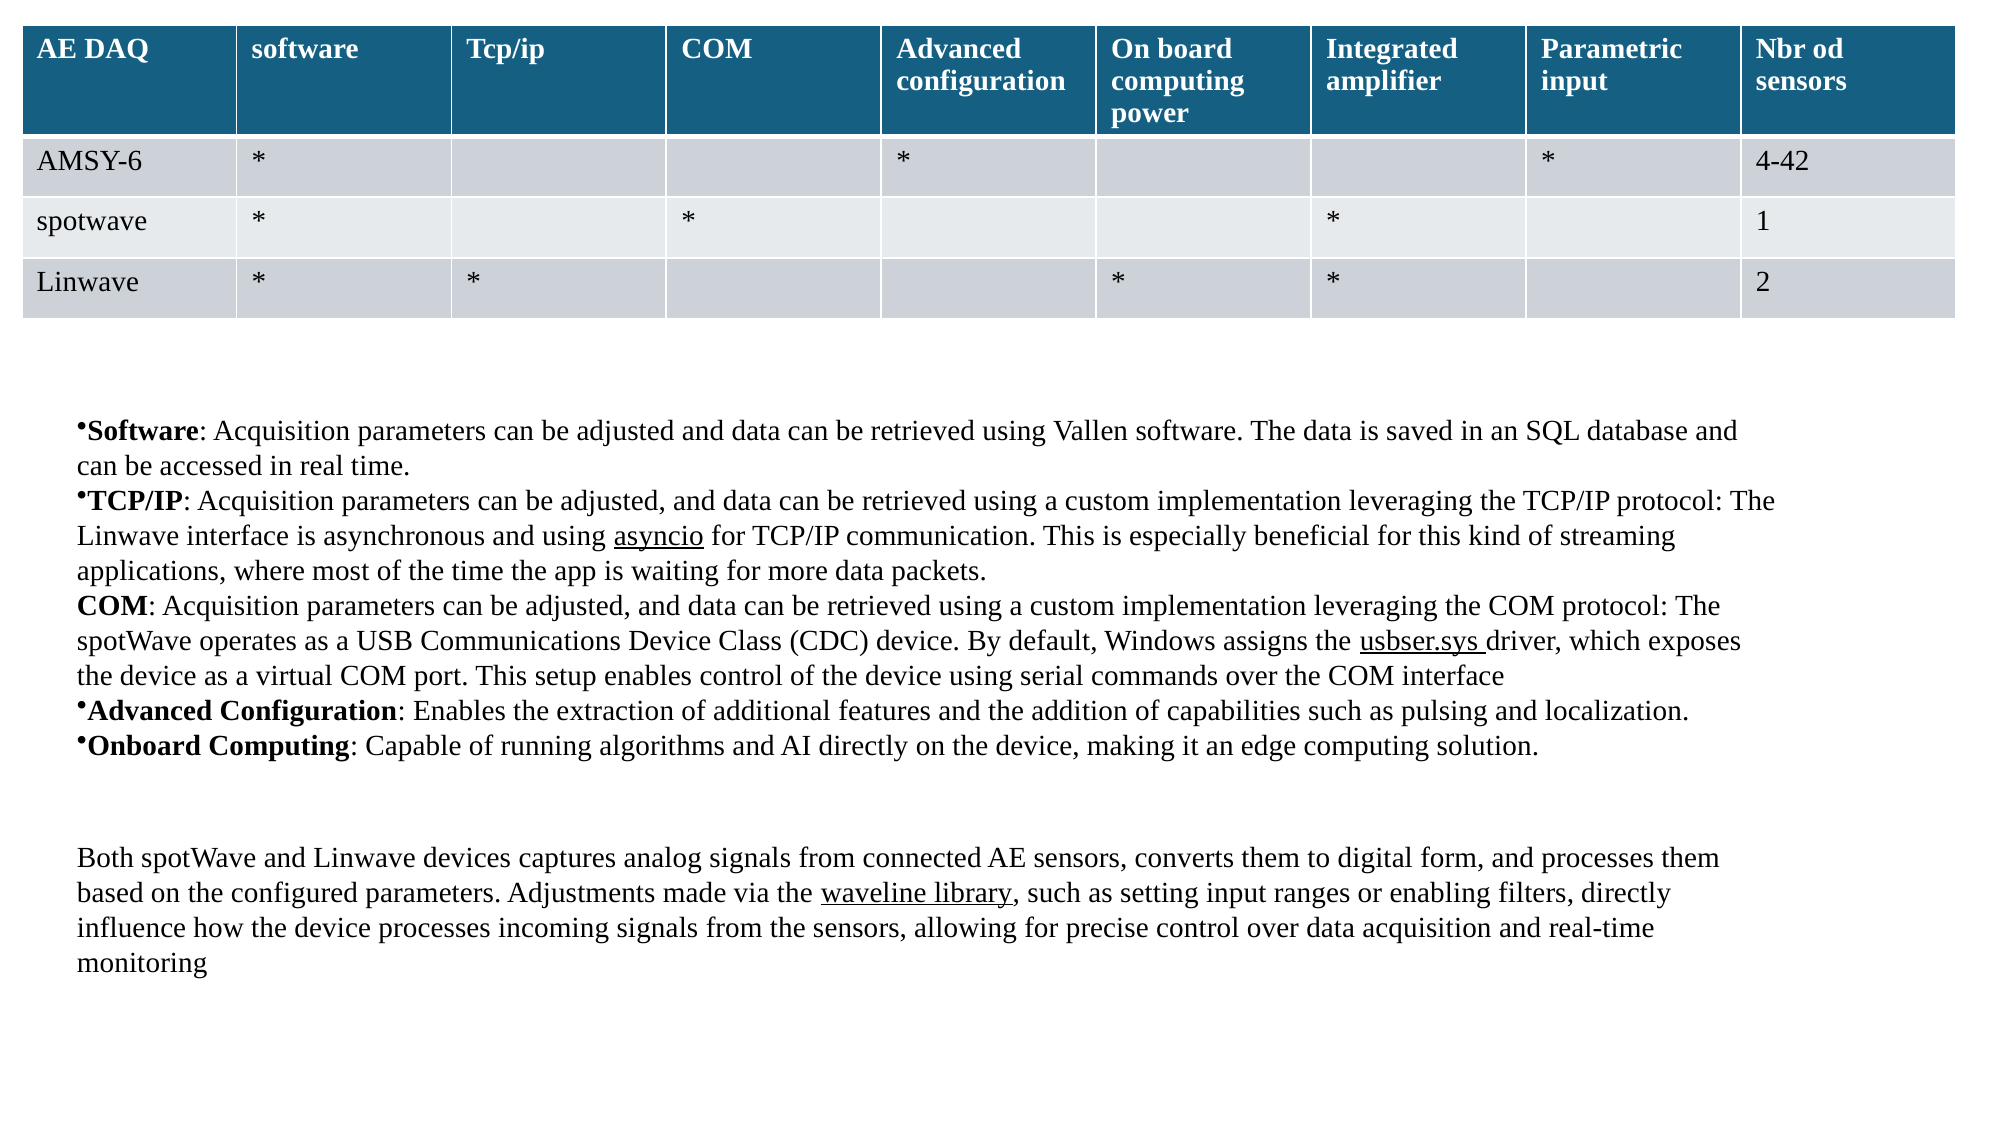

| AE DAQ | software | Tcp/ip | COM | Advanced configuration | On board computing power | Integrated amplifier | Parametric input | Nbr od sensors |
| --- | --- | --- | --- | --- | --- | --- | --- | --- |
| AMSY-6 | \* |  |  | \* |  |  | \* | 4-42 |
| spotwave | \* |  | \* |  |  | \* |  | 1 |
| Linwave | \* | \* |  |  | \* | \* |  | 2 |
Software: Acquisition parameters can be adjusted and data can be retrieved using Vallen software. The data is saved in an SQL database and can be accessed in real time.
TCP/IP: Acquisition parameters can be adjusted, and data can be retrieved using a custom implementation leveraging the TCP/IP protocol: The Linwave interface is asynchronous and using asyncio for TCP/IP communication. This is especially beneficial for this kind of streaming applications, where most of the time the app is waiting for more data packets.
COM: Acquisition parameters can be adjusted, and data can be retrieved using a custom implementation leveraging the COM protocol: The spotWave operates as a USB Communications Device Class (CDC) device. By default, Windows assigns the usbser.sys driver, which exposes the device as a virtual COM port. This setup enables control of the device using serial commands over the COM interface
Advanced Configuration: Enables the extraction of additional features and the addition of capabilities such as pulsing and localization.
Onboard Computing: Capable of running algorithms and AI directly on the device, making it an edge computing solution.

Both spotWave and Linwave devices captures analog signals from connected AE sensors, converts them to digital form, and processes them based on the configured parameters. Adjustments made via the waveline library, such as setting input ranges or enabling filters, directly influence how the device processes incoming signals from the sensors, allowing for precise control over data acquisition and real-time monitoring